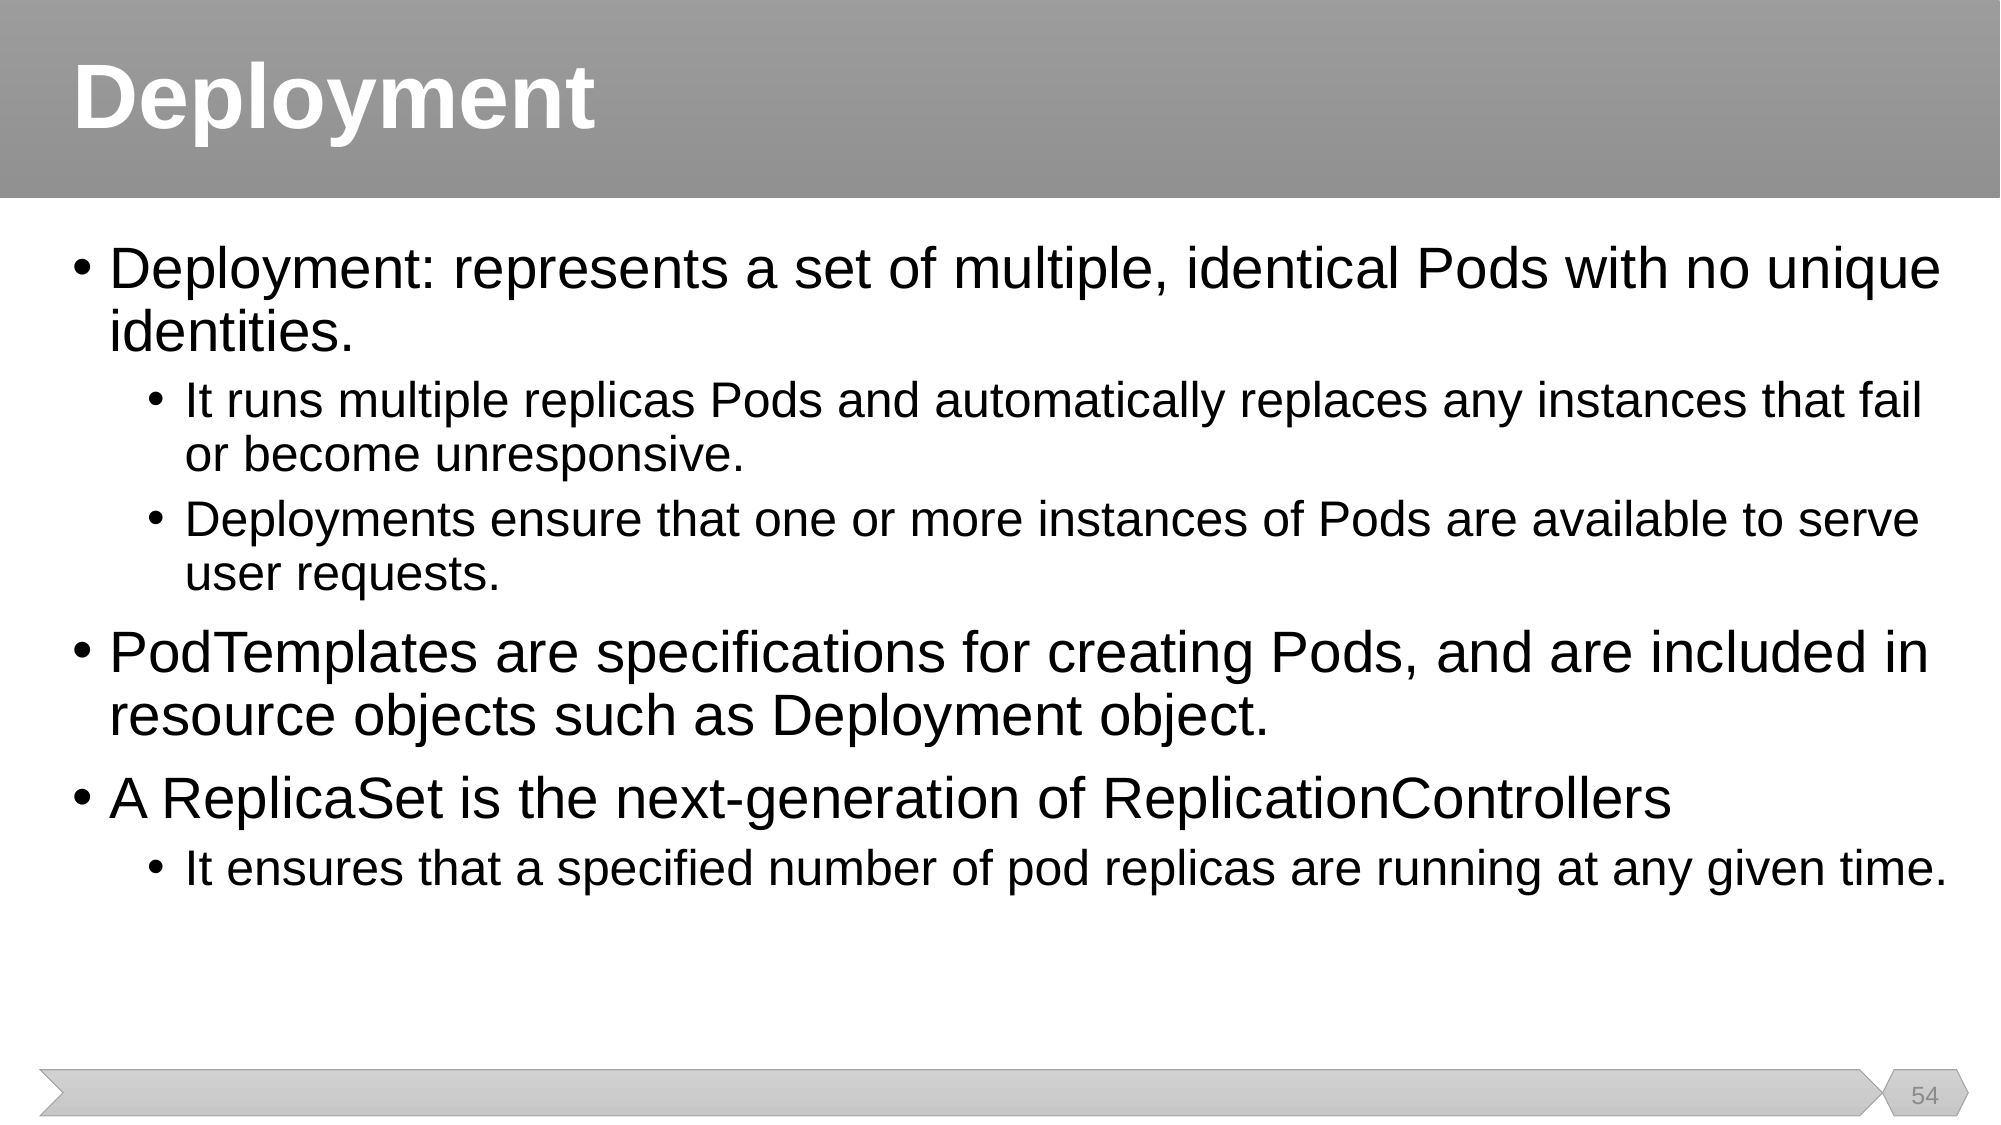

# Deployment
Deployment: represents a set of multiple, identical Pods with no unique identities.
It runs multiple replicas Pods and automatically replaces any instances that fail or become unresponsive.
Deployments ensure that one or more instances of Pods are available to serve user requests.
PodTemplates are specifications for creating Pods, and are included in resource objects such as Deployment object.
A ReplicaSet is the next-generation of ReplicationControllers
It ensures that a specified number of pod replicas are running at any given time.
54